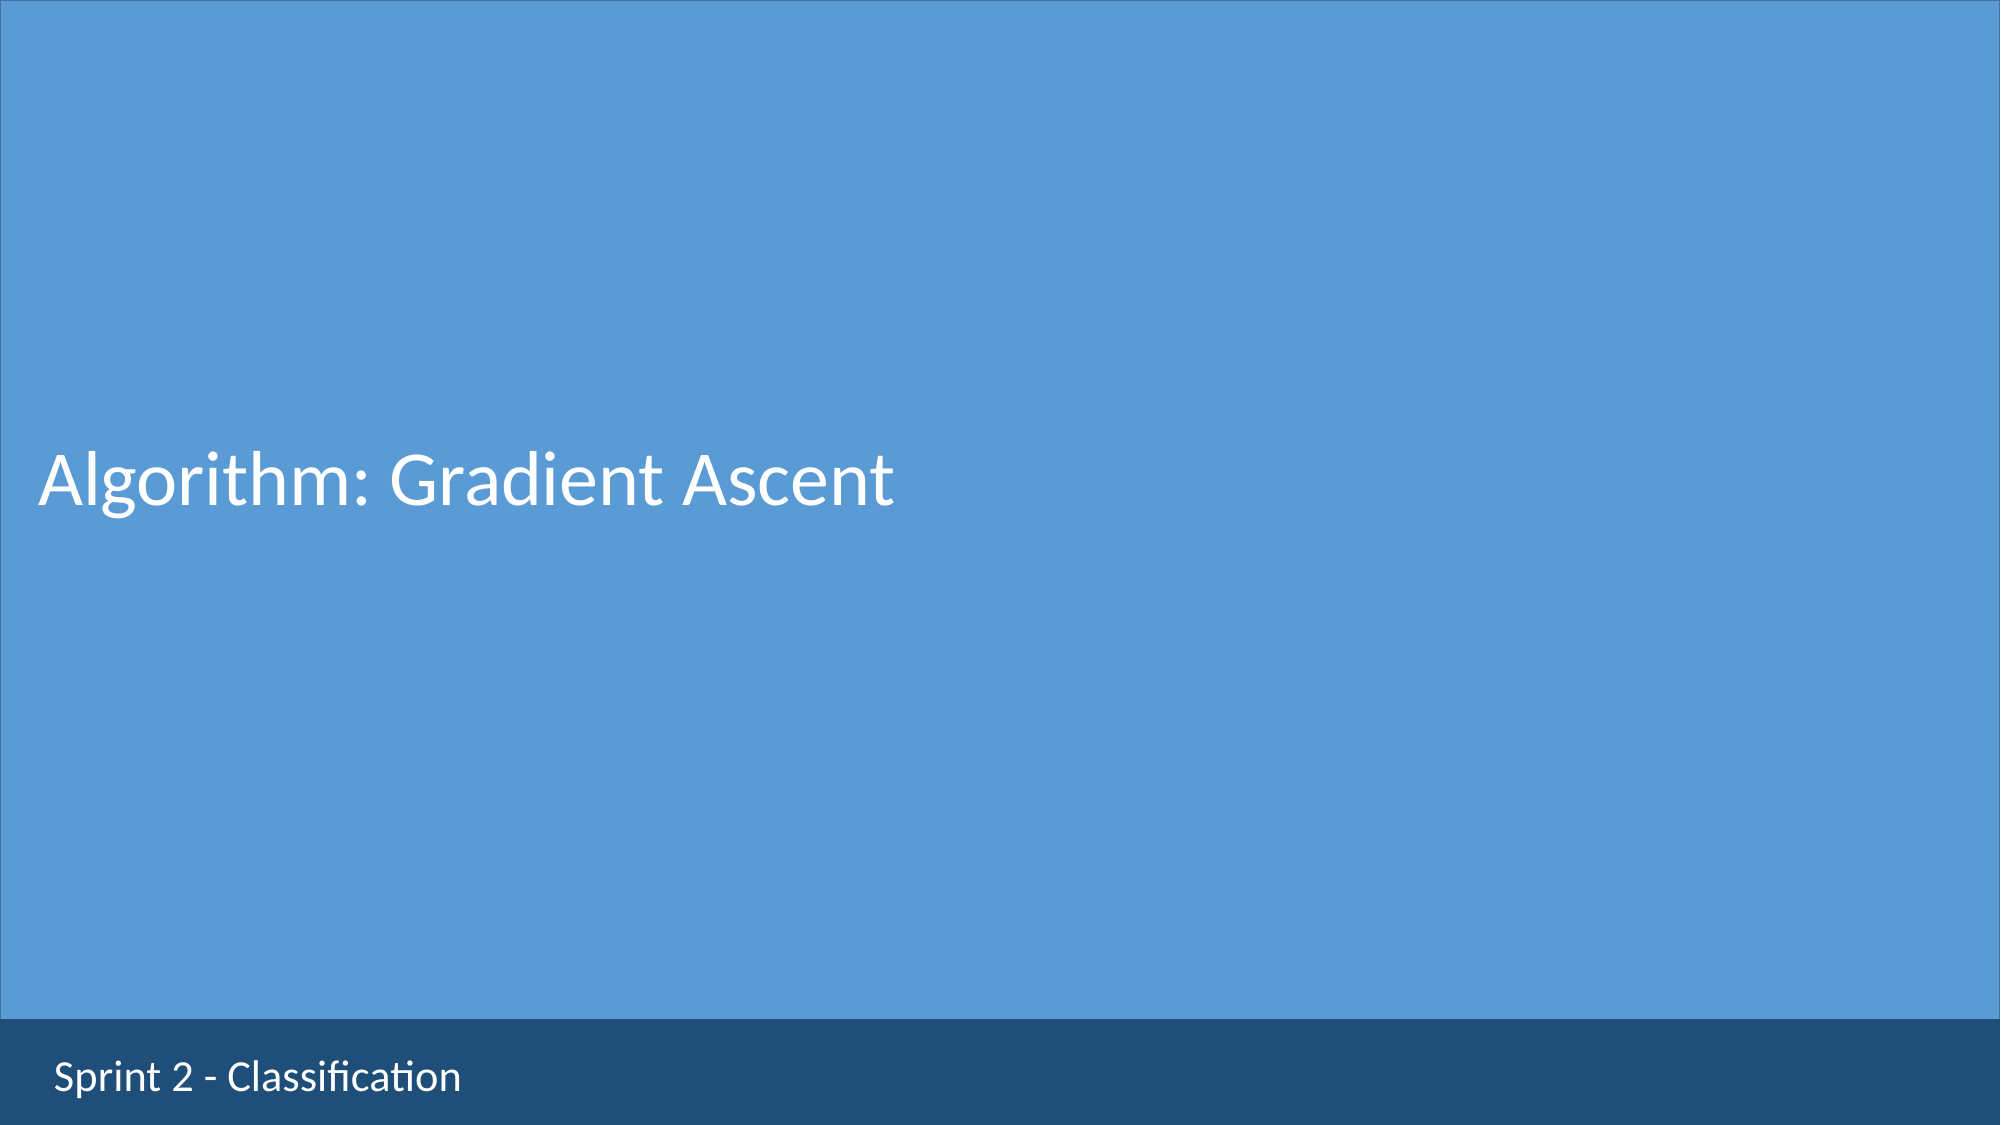

Algorithm: Gradient Ascent

Sprint 2 - Classification